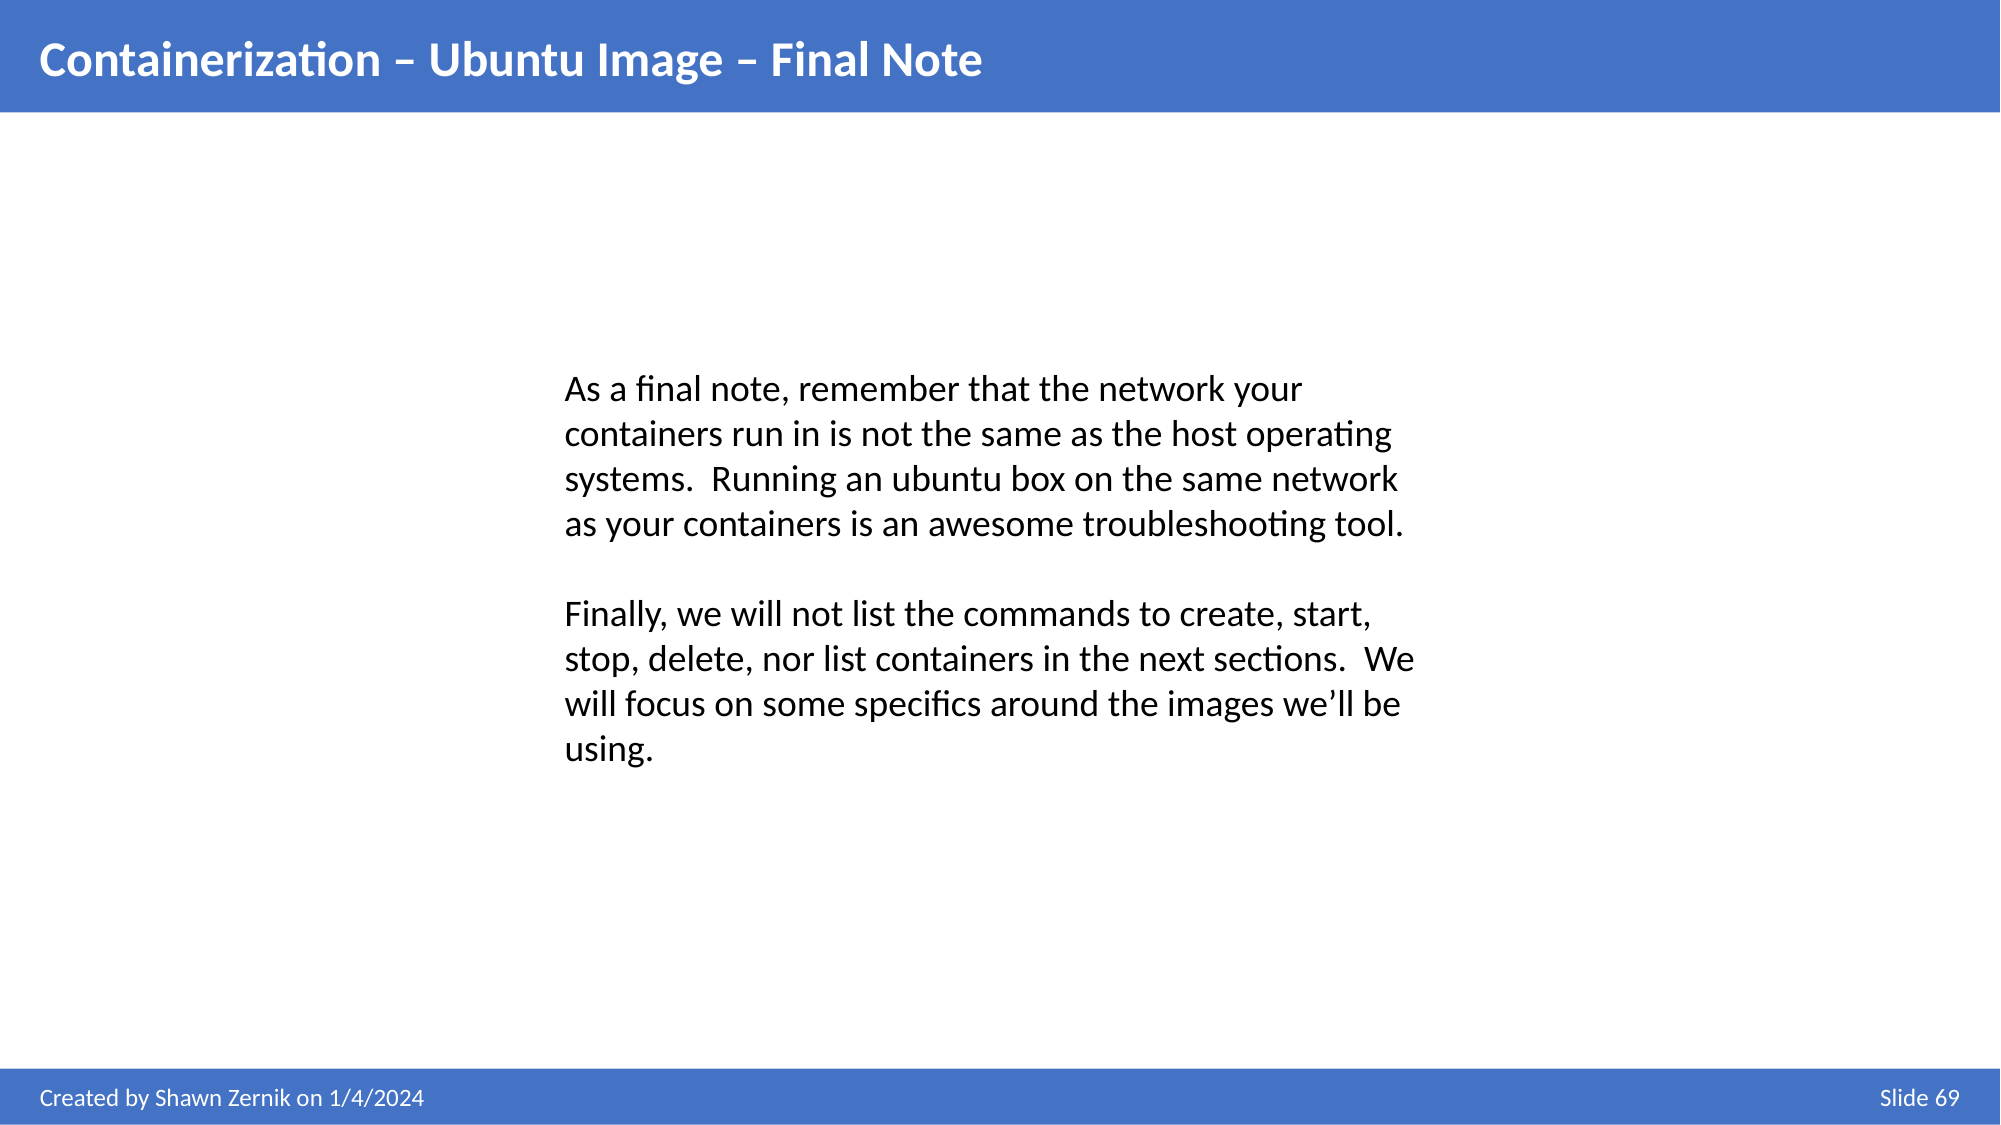

Containerization – Ubuntu Image – Final Note
As a final note, remember that the network your containers run in is not the same as the host operating systems.  Running an ubuntu box on the same network as your containers is an awesome troubleshooting tool.

Finally, we will not list the commands to create, start, stop, delete, nor list containers in the next sections.  We will focus on some specifics around the images we’ll be using.

Created by Shawn Zernik on 1/4/2024
Slide 69